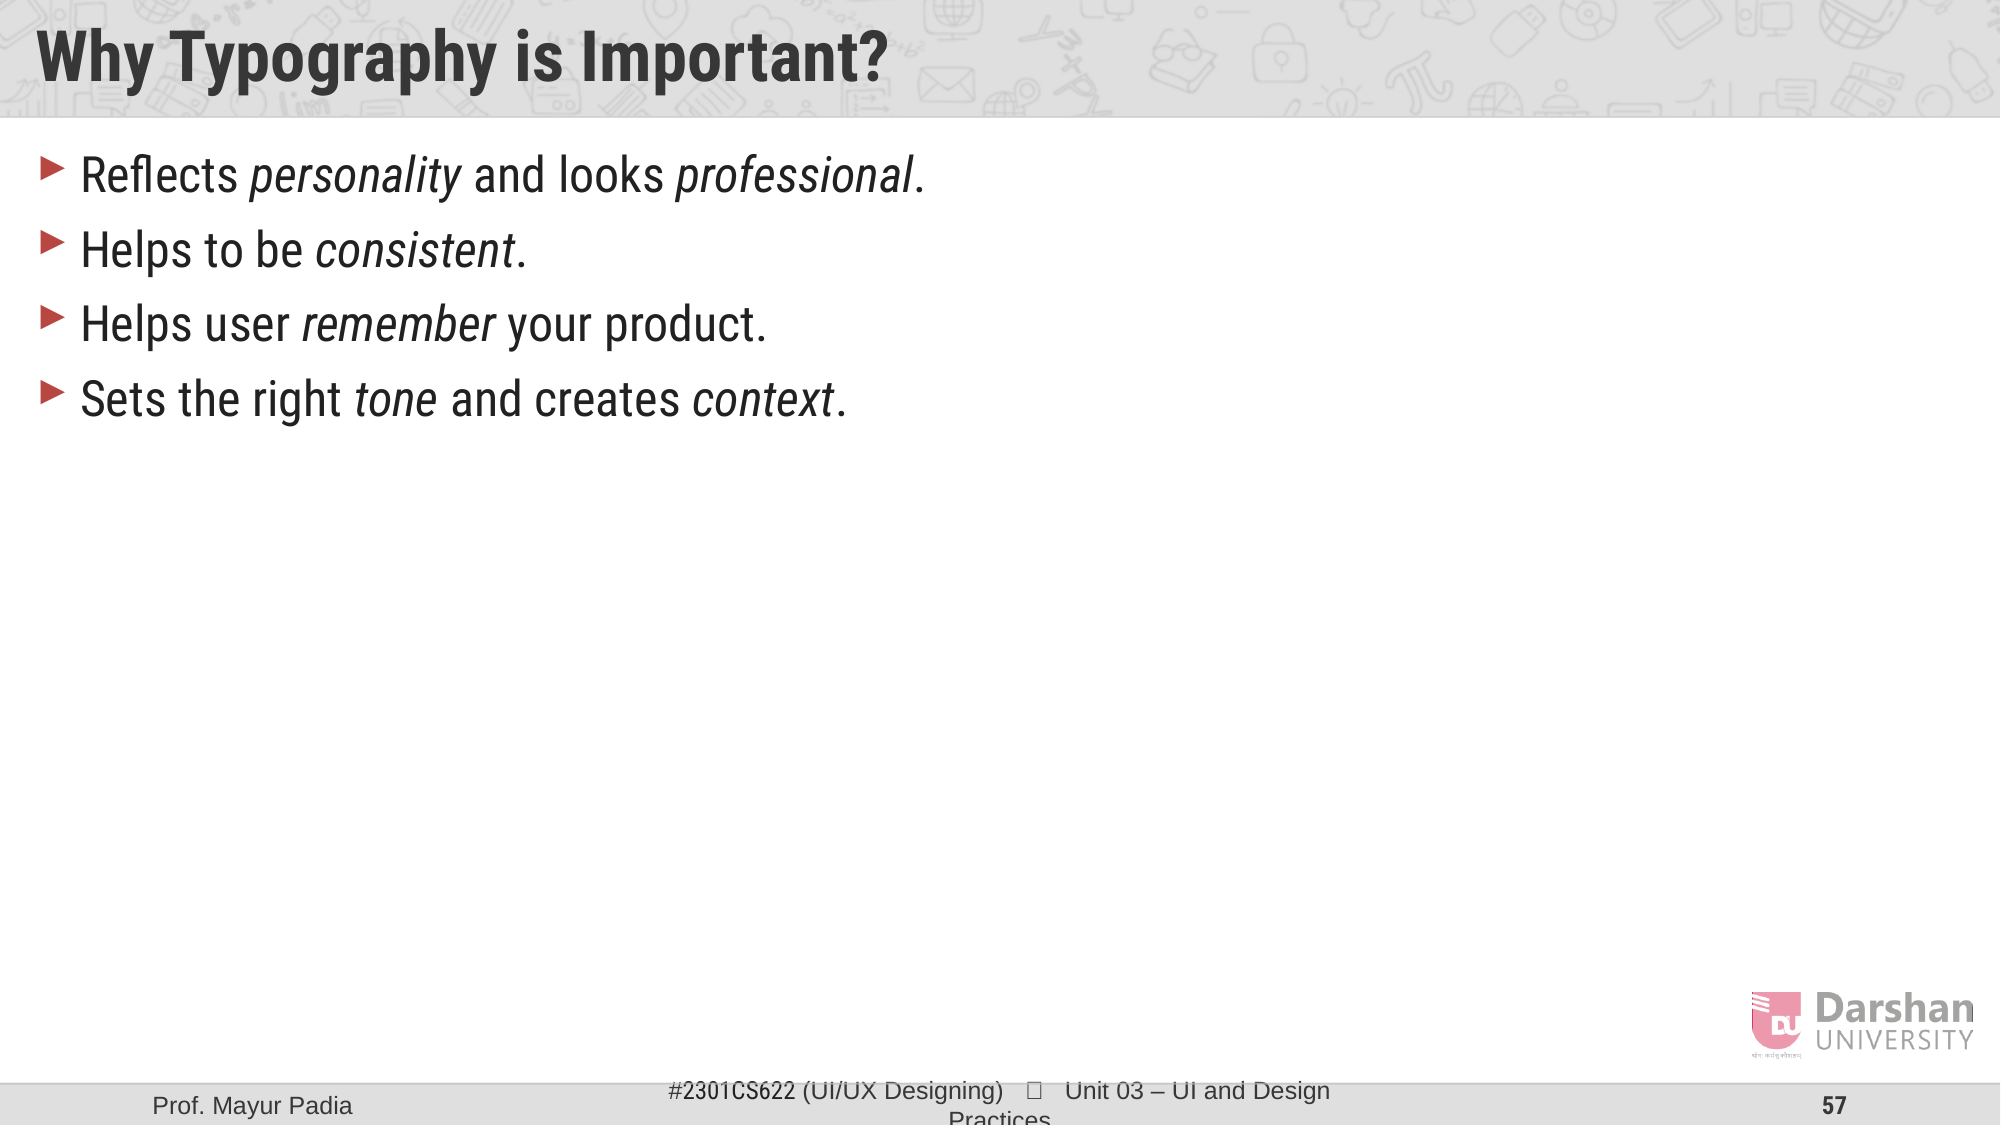

# Why Typography is Important?
Reflects personality and looks professional.
Helps to be consistent.
Helps user remember your product.
Sets the right tone and creates context.